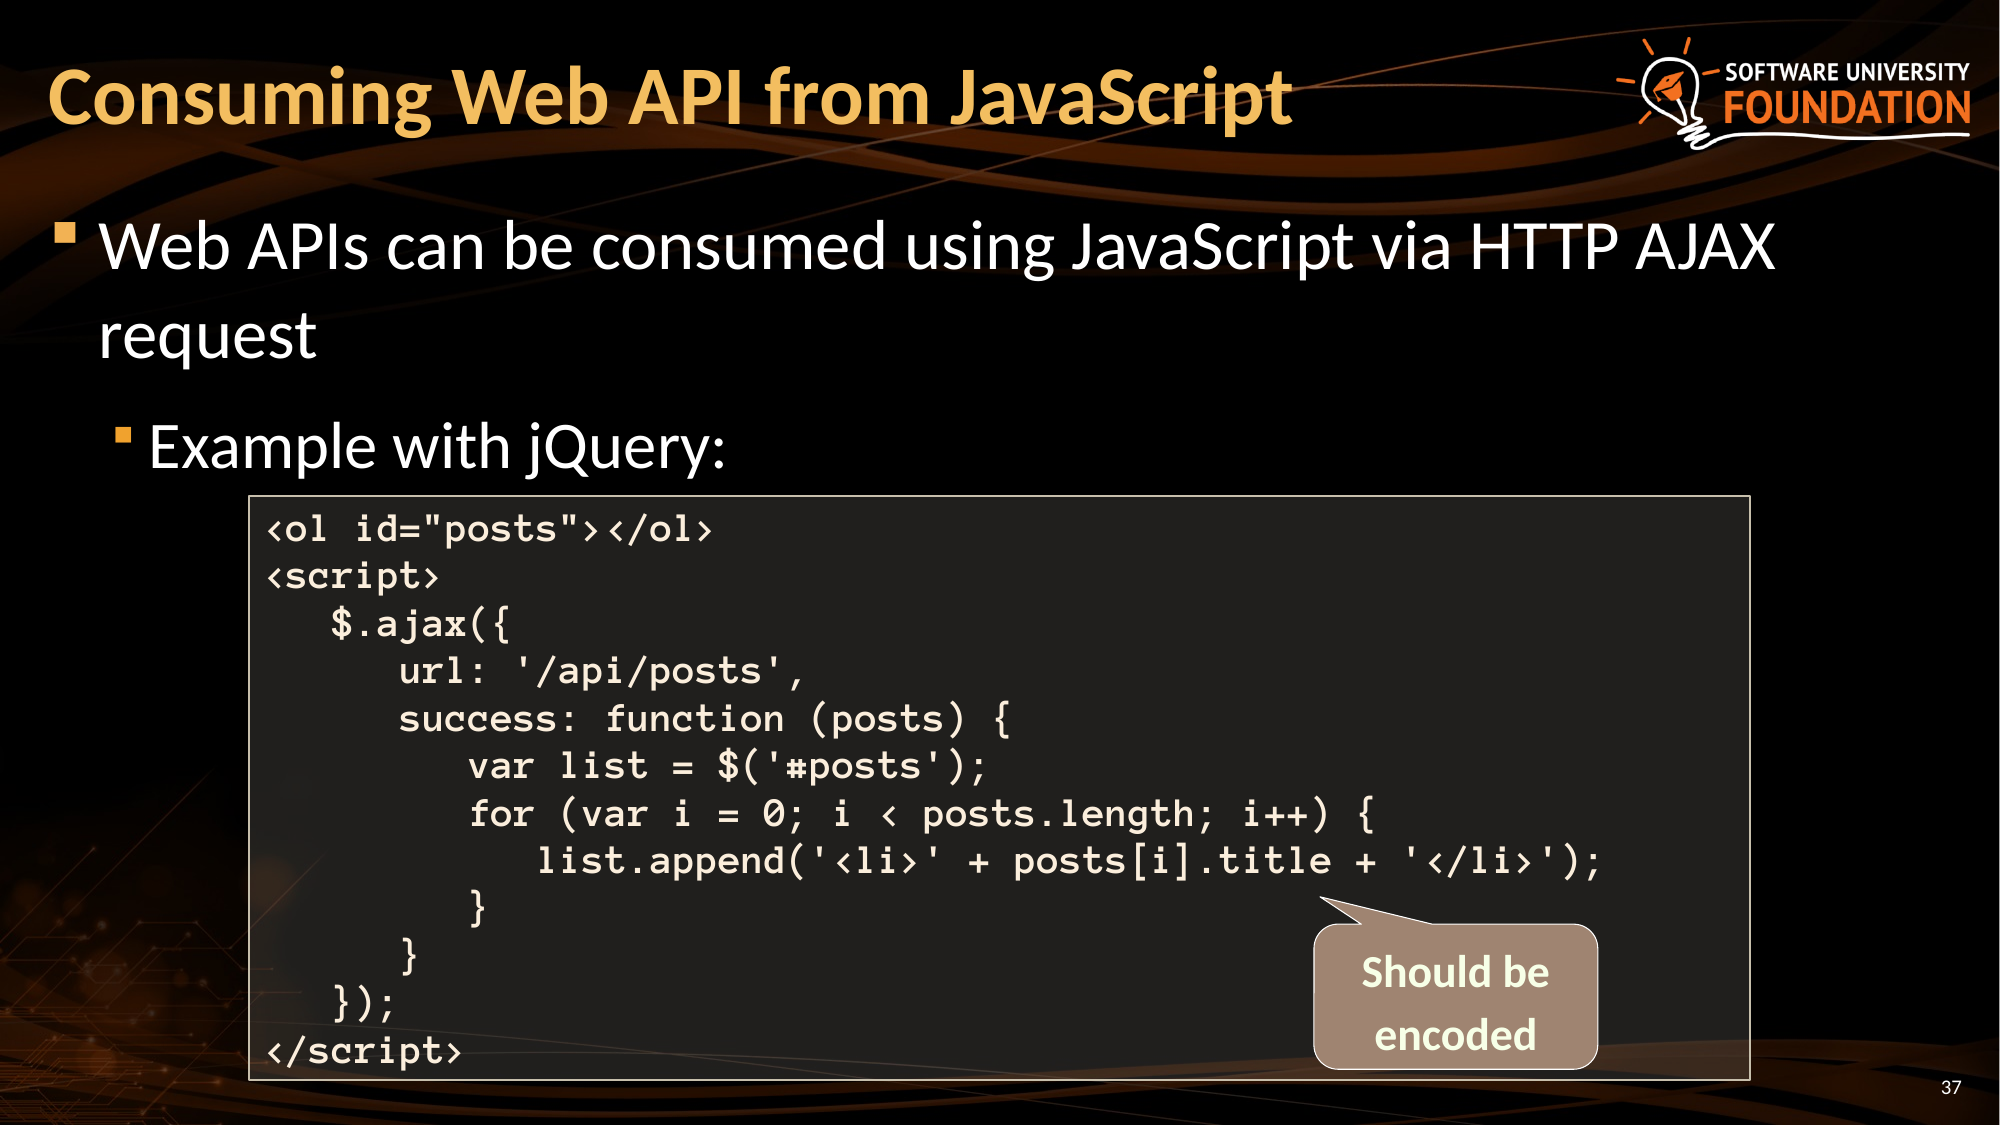

# Consuming Web API from JavaScript
Web APIs can be consumed using JavaScript via HTTP AJAX request
Example with jQuery:
<ol id="posts"></ol>
<script>
   $.ajax({
      url: '/api/posts',
      success: function (posts) {
         var list = $('#posts');
         for (var i = 0; i < posts.length; i++) {
            list.append('<li>' + posts[i].title + '</li>');
         }
      }
   });
</script>
Should be encoded
37